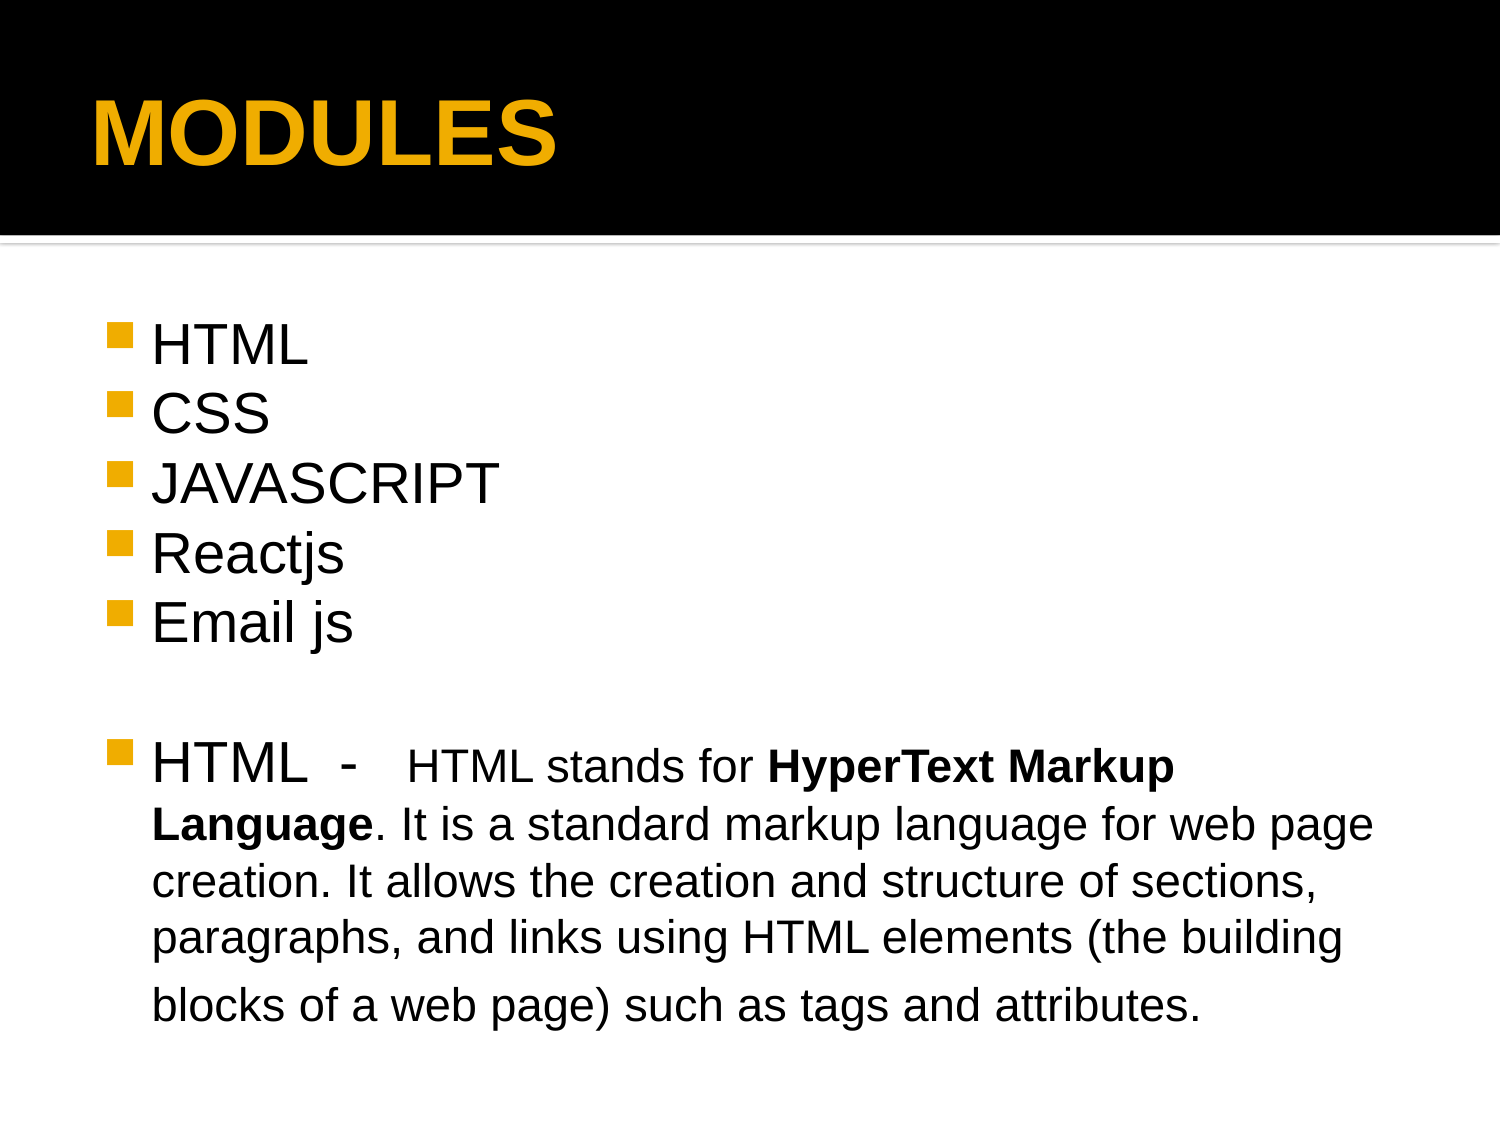

# MODULES
HTML
CSS
JAVASCRIPT
Reactjs
Email js

HTML  -   HTML stands for HyperText Markup Language. It is a standard markup language for web page creation. It allows the creation and structure of sections, paragraphs, and links using HTML elements (the building blocks of a web page) such as tags and attributes.